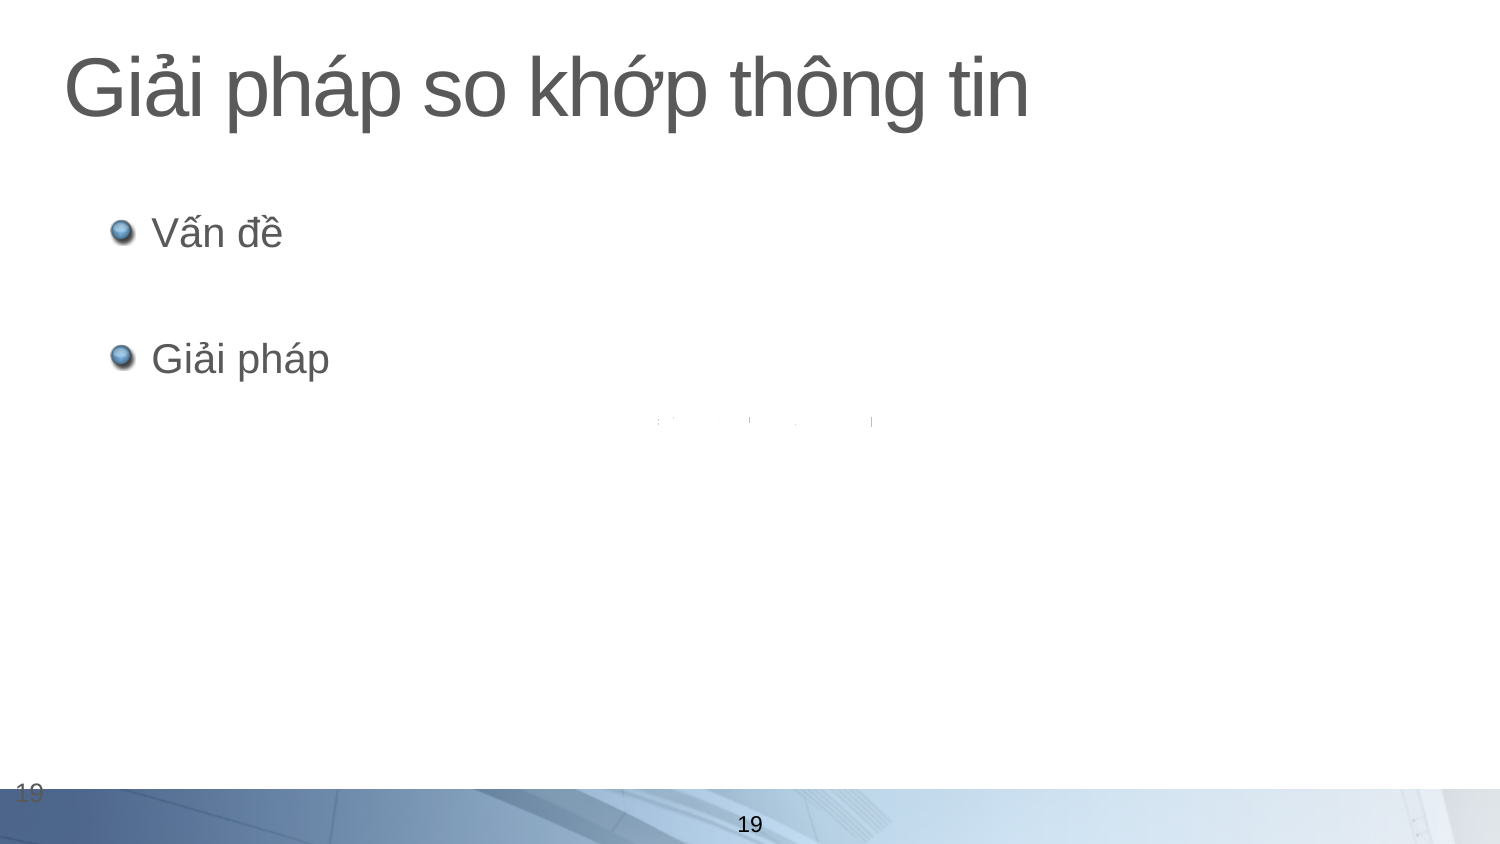

# Giải pháp so khớp thông tin

Vấn đề

Giải pháp

19